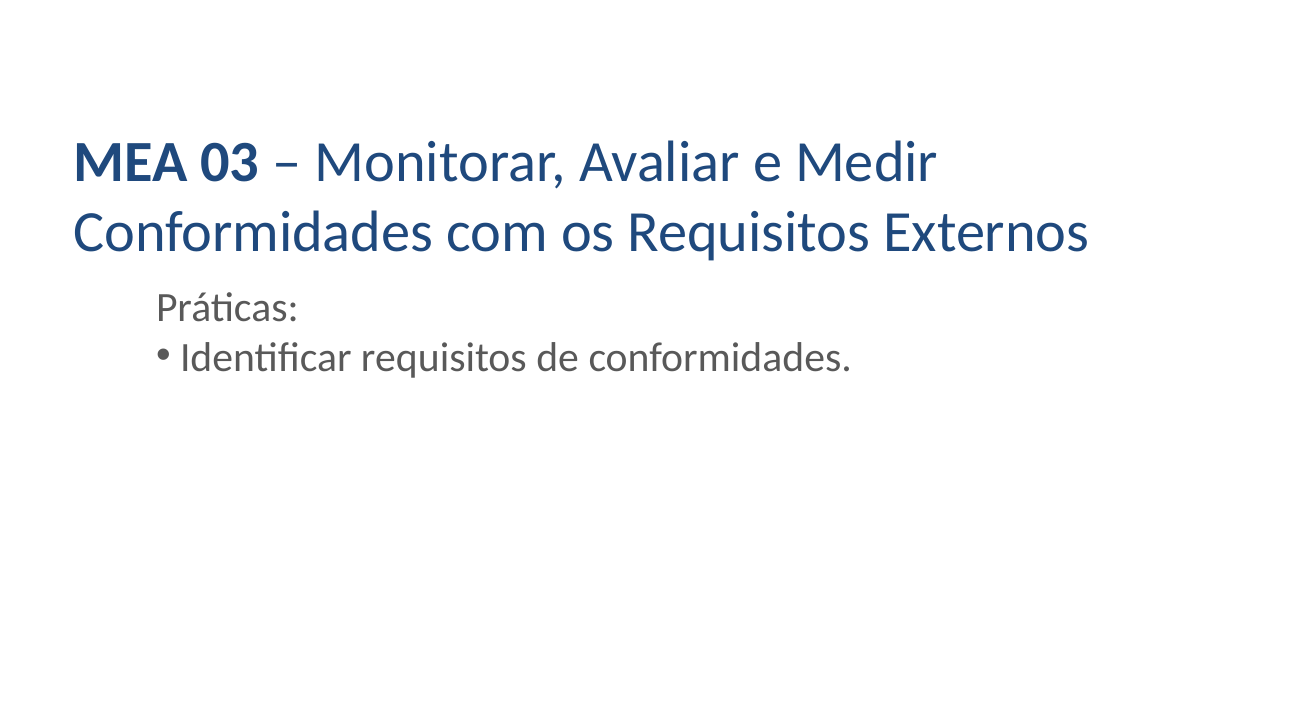

MEA 03 – Monitorar, Avaliar e Medir Conformidades com os Requisitos Externos

Práticas:
 Identificar requisitos de conformidades.